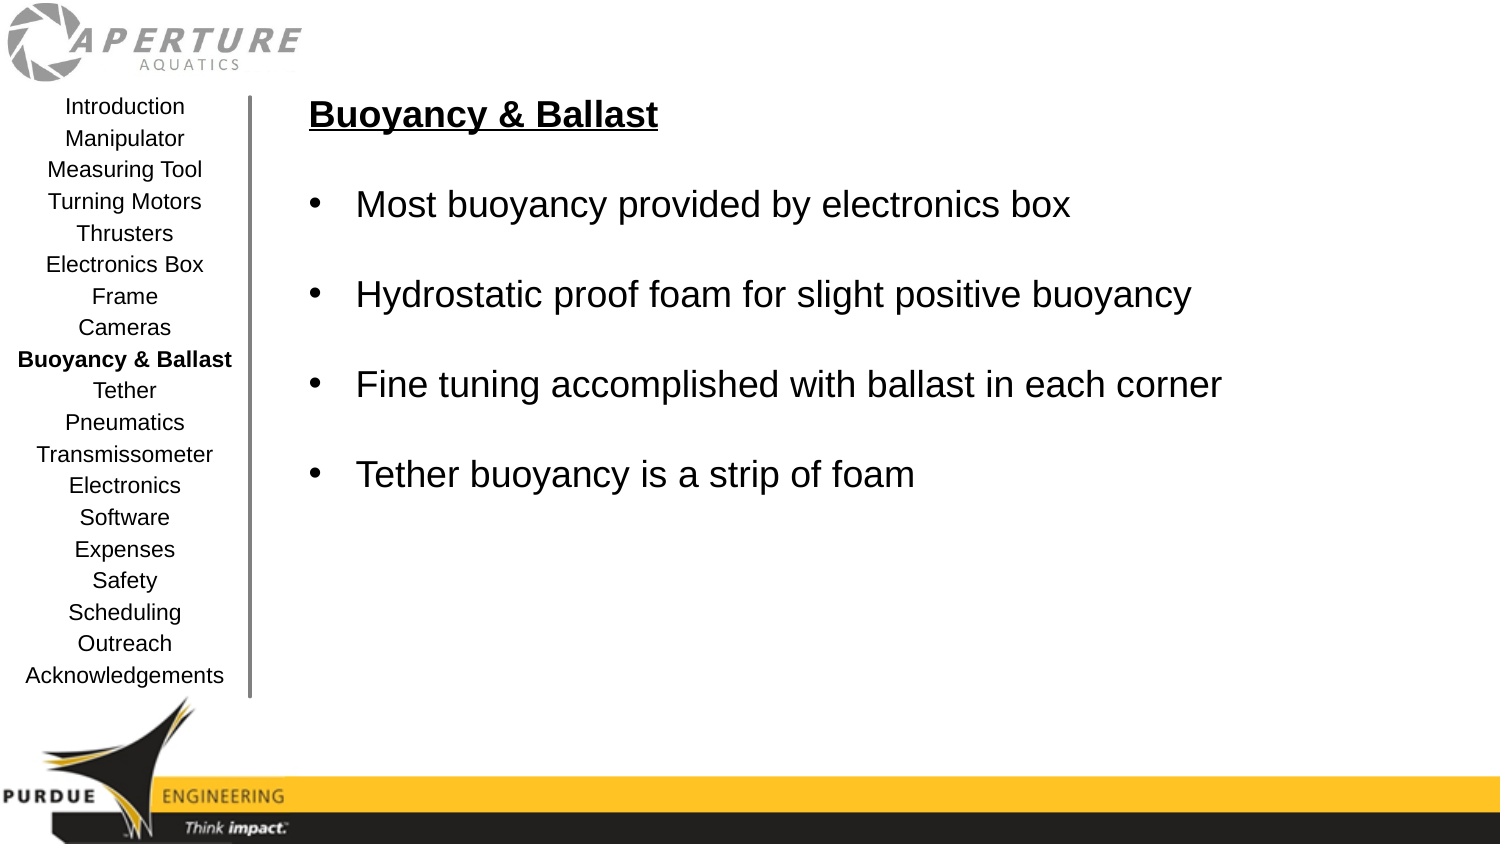

Buoyancy & Ballast

Most buoyancy provided by electronics box

Hydrostatic proof foam for slight positive buoyancy

Fine tuning accomplished with ballast in each corner

Tether buoyancy is a strip of foam
Introduction
Manipulator
Measuring Tool
Turning Motors
Thrusters
Electronics Box
Frame
Cameras
Buoyancy & Ballast
Tether
Pneumatics
Transmissometer
Electronics
Software
Expenses
Safety
Scheduling
Outreach
Acknowledgements